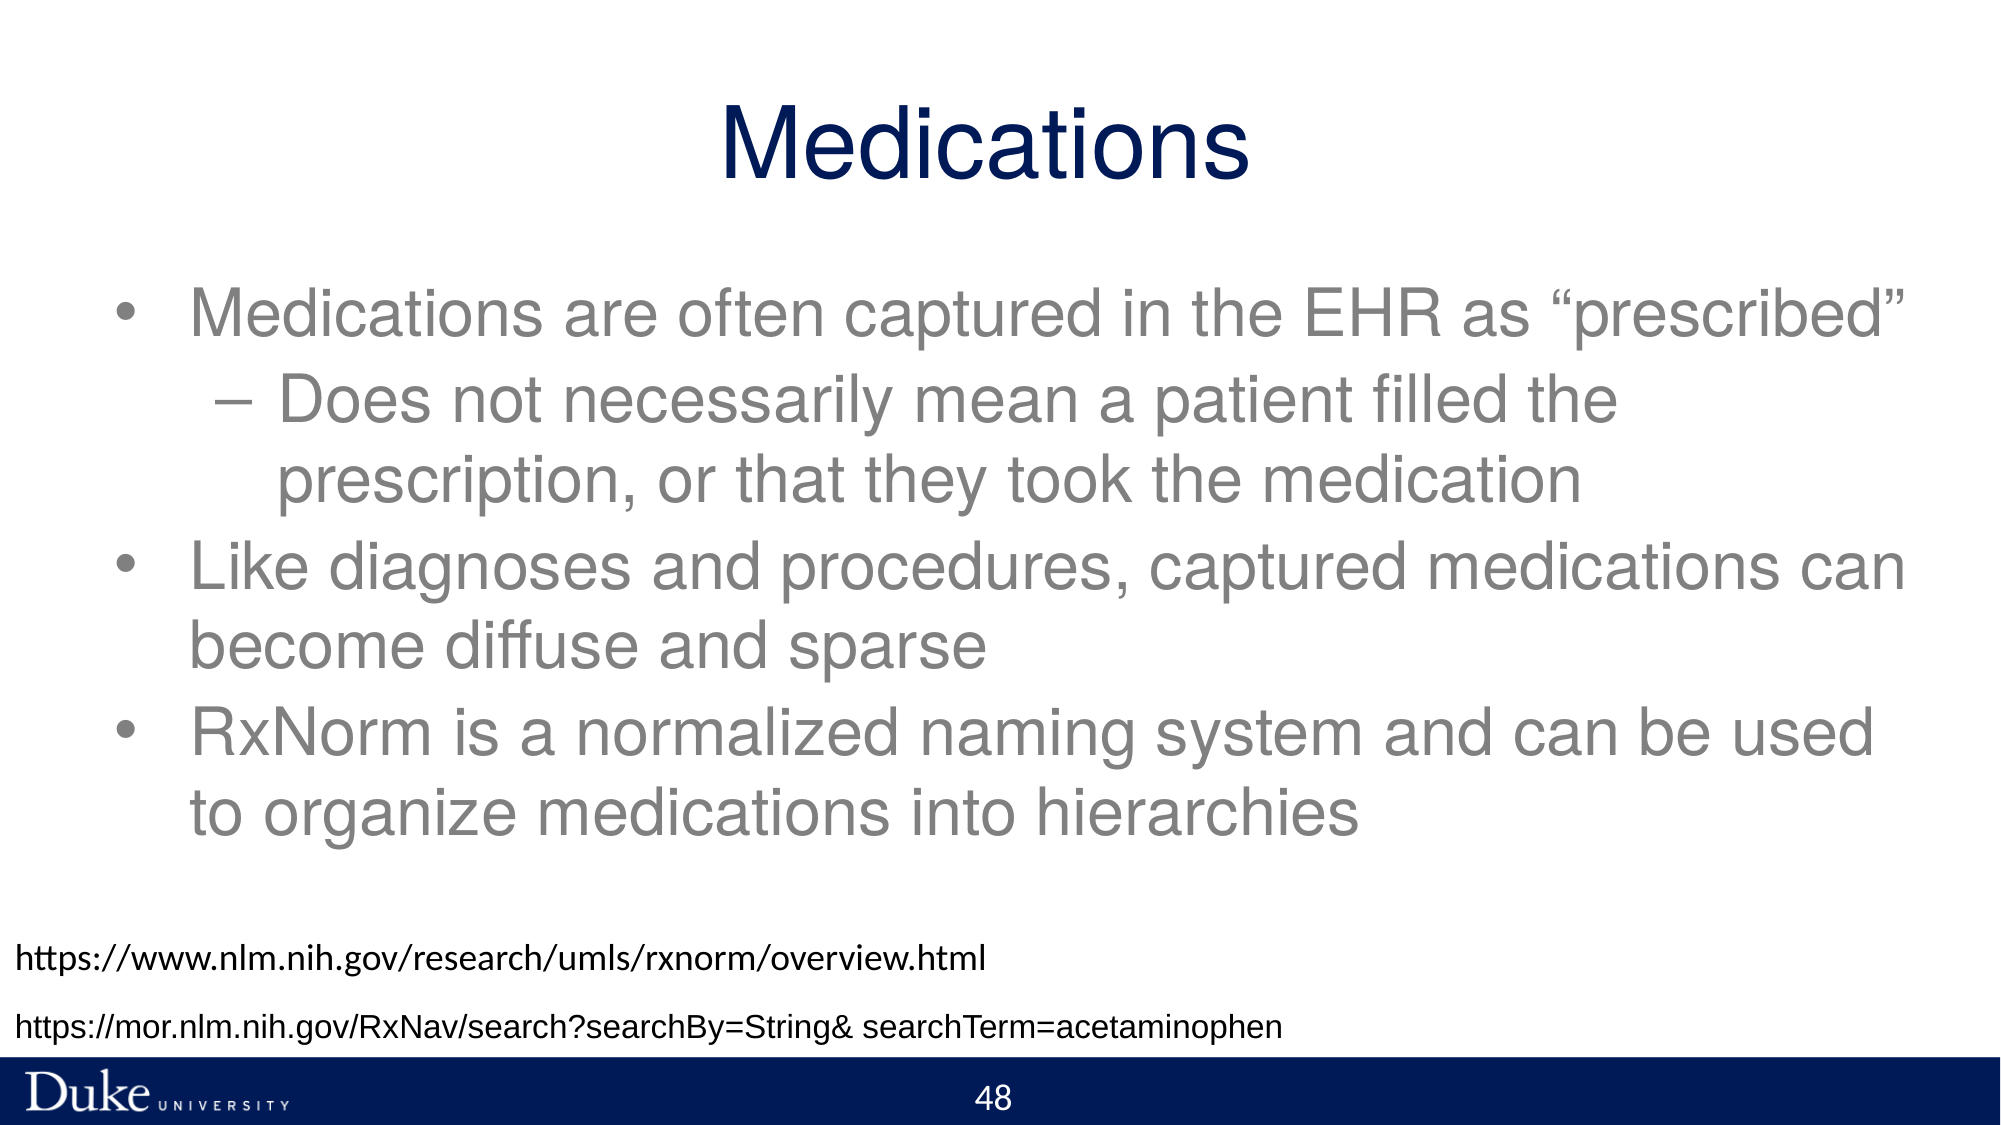

# Medications
Medications are often captured in the EHR as “prescribed”
Does not necessarily mean a patient filled the prescription, or that they took the medication
Like diagnoses and procedures, captured medications can become diffuse and sparse
RxNorm is a normalized naming system and can be used to organize medications into hierarchies

https://www.nlm.nih.gov/research/umls/rxnorm/overview.html
https://mor.nlm.nih.gov/RxNav/search?searchBy=String& searchTerm=acetaminophen
48